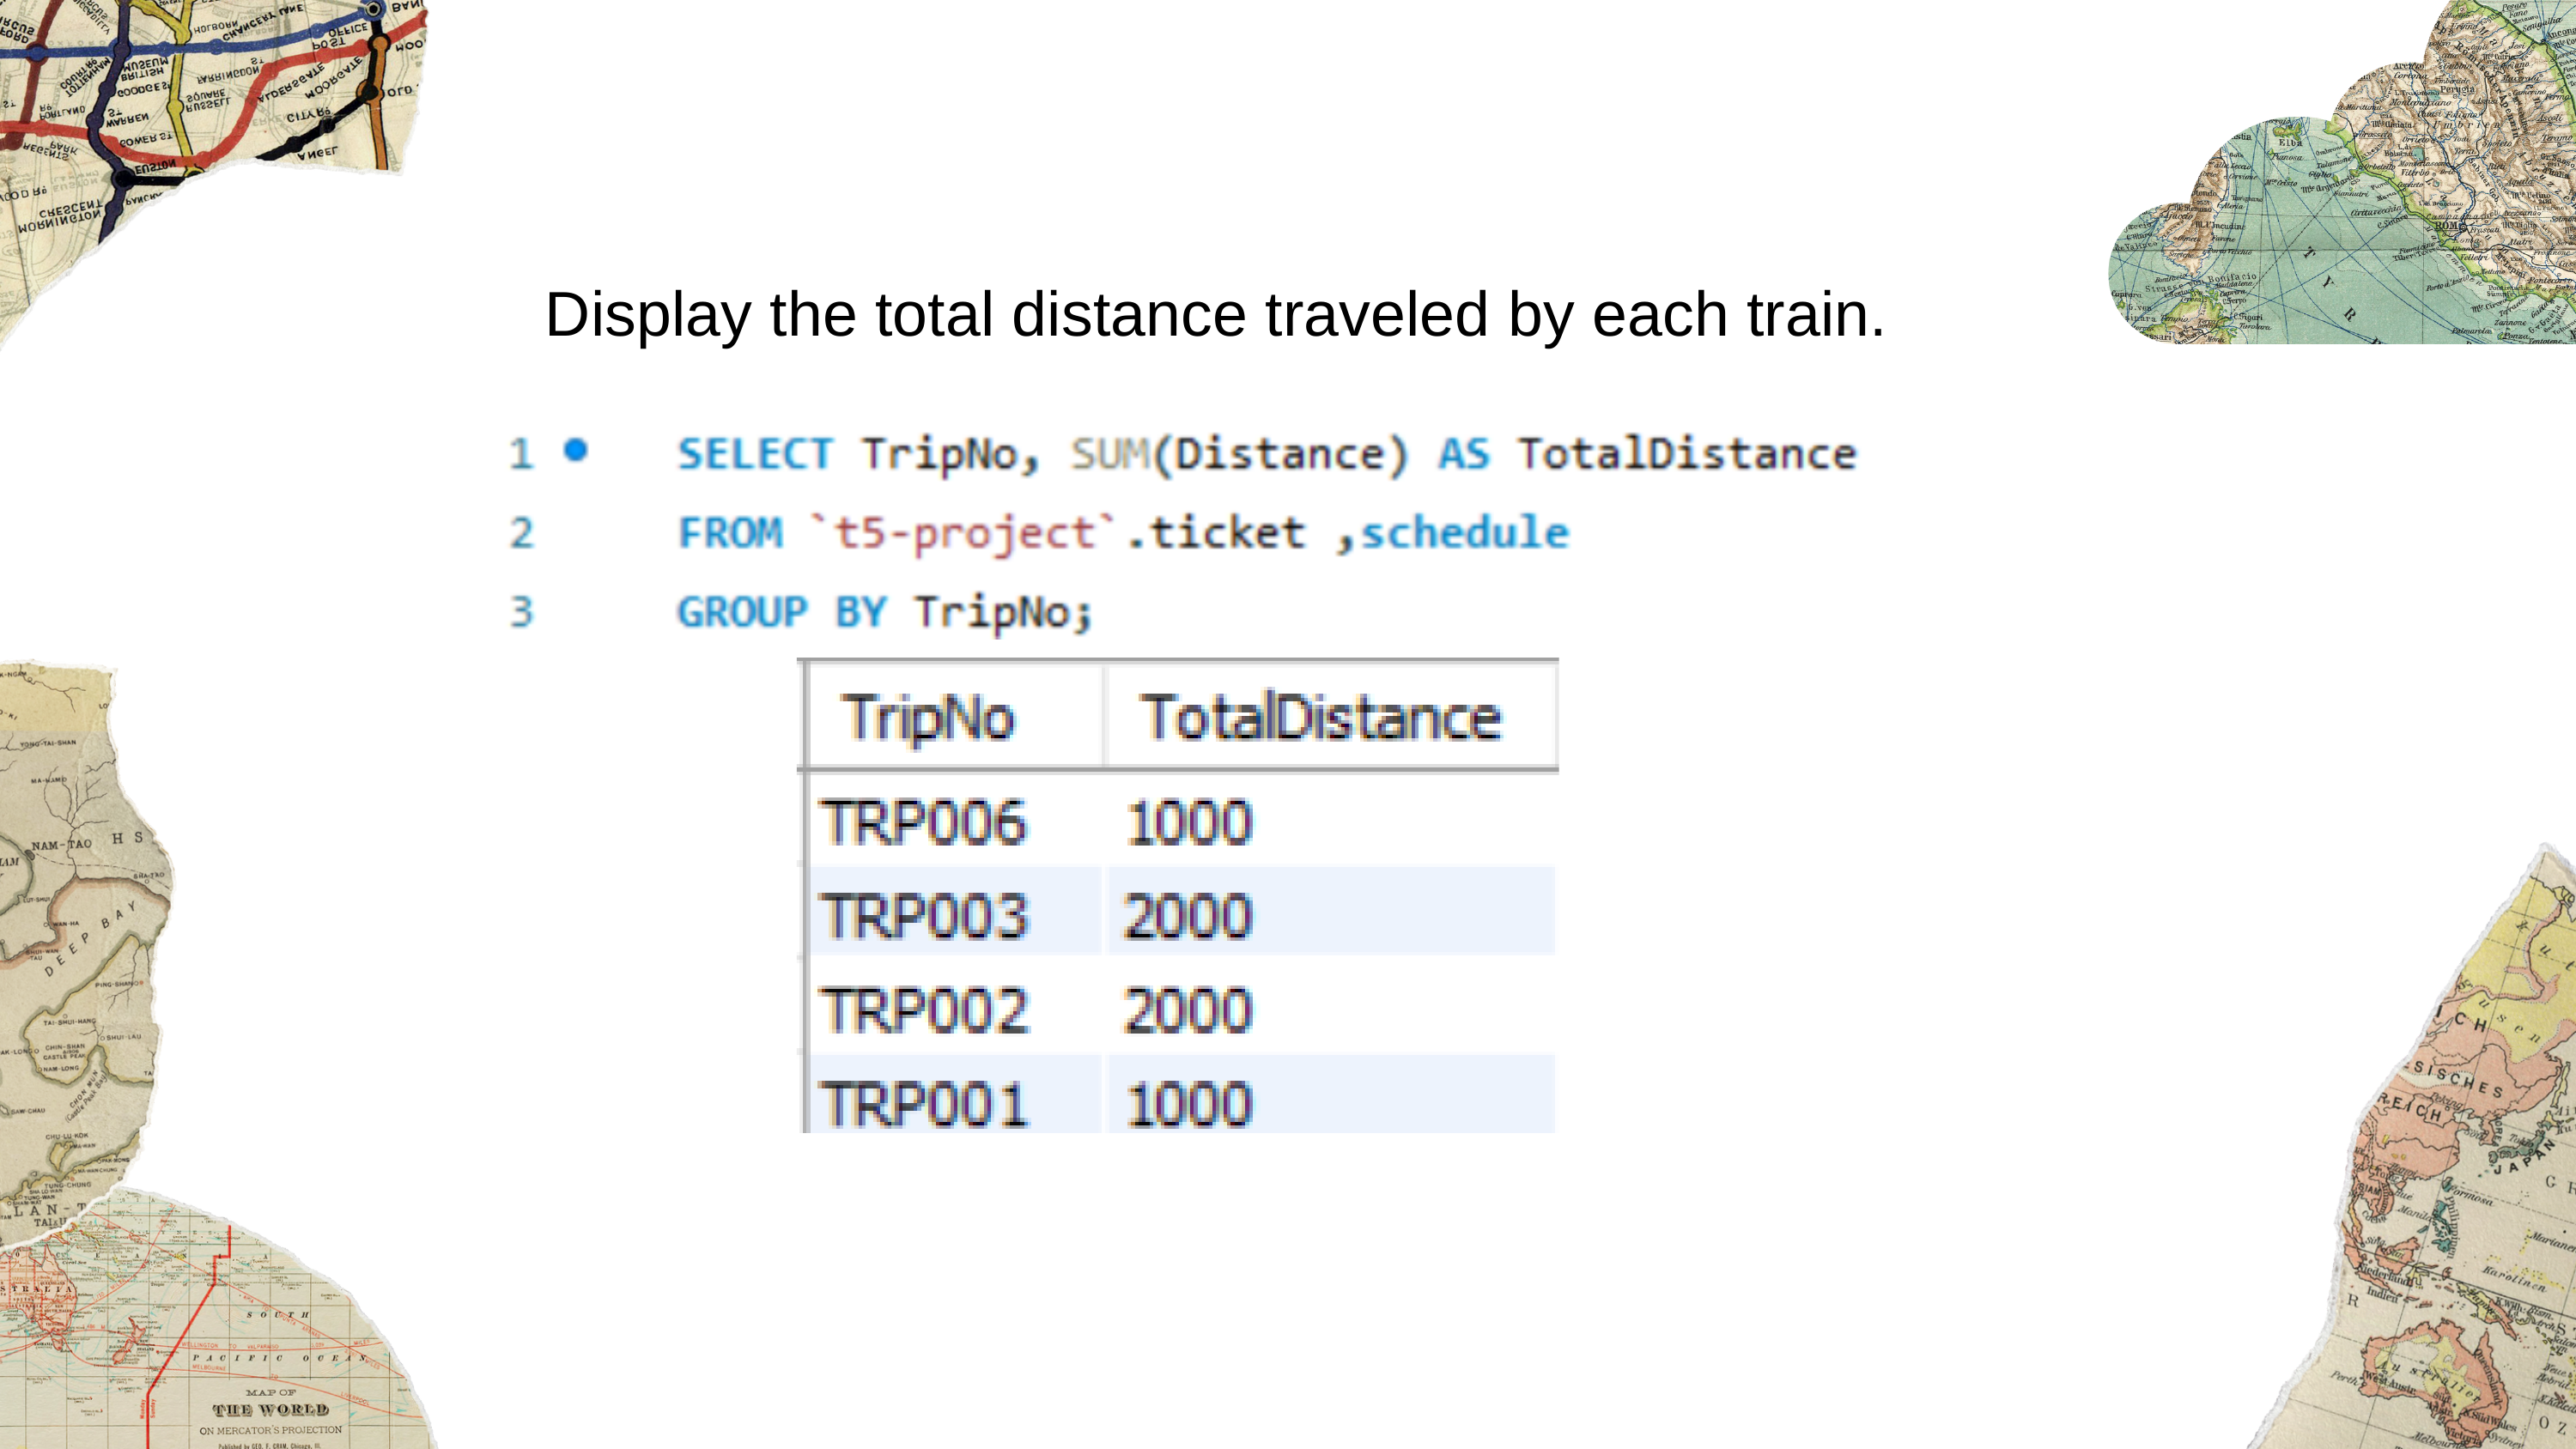

Display the total distance traveled by each train.